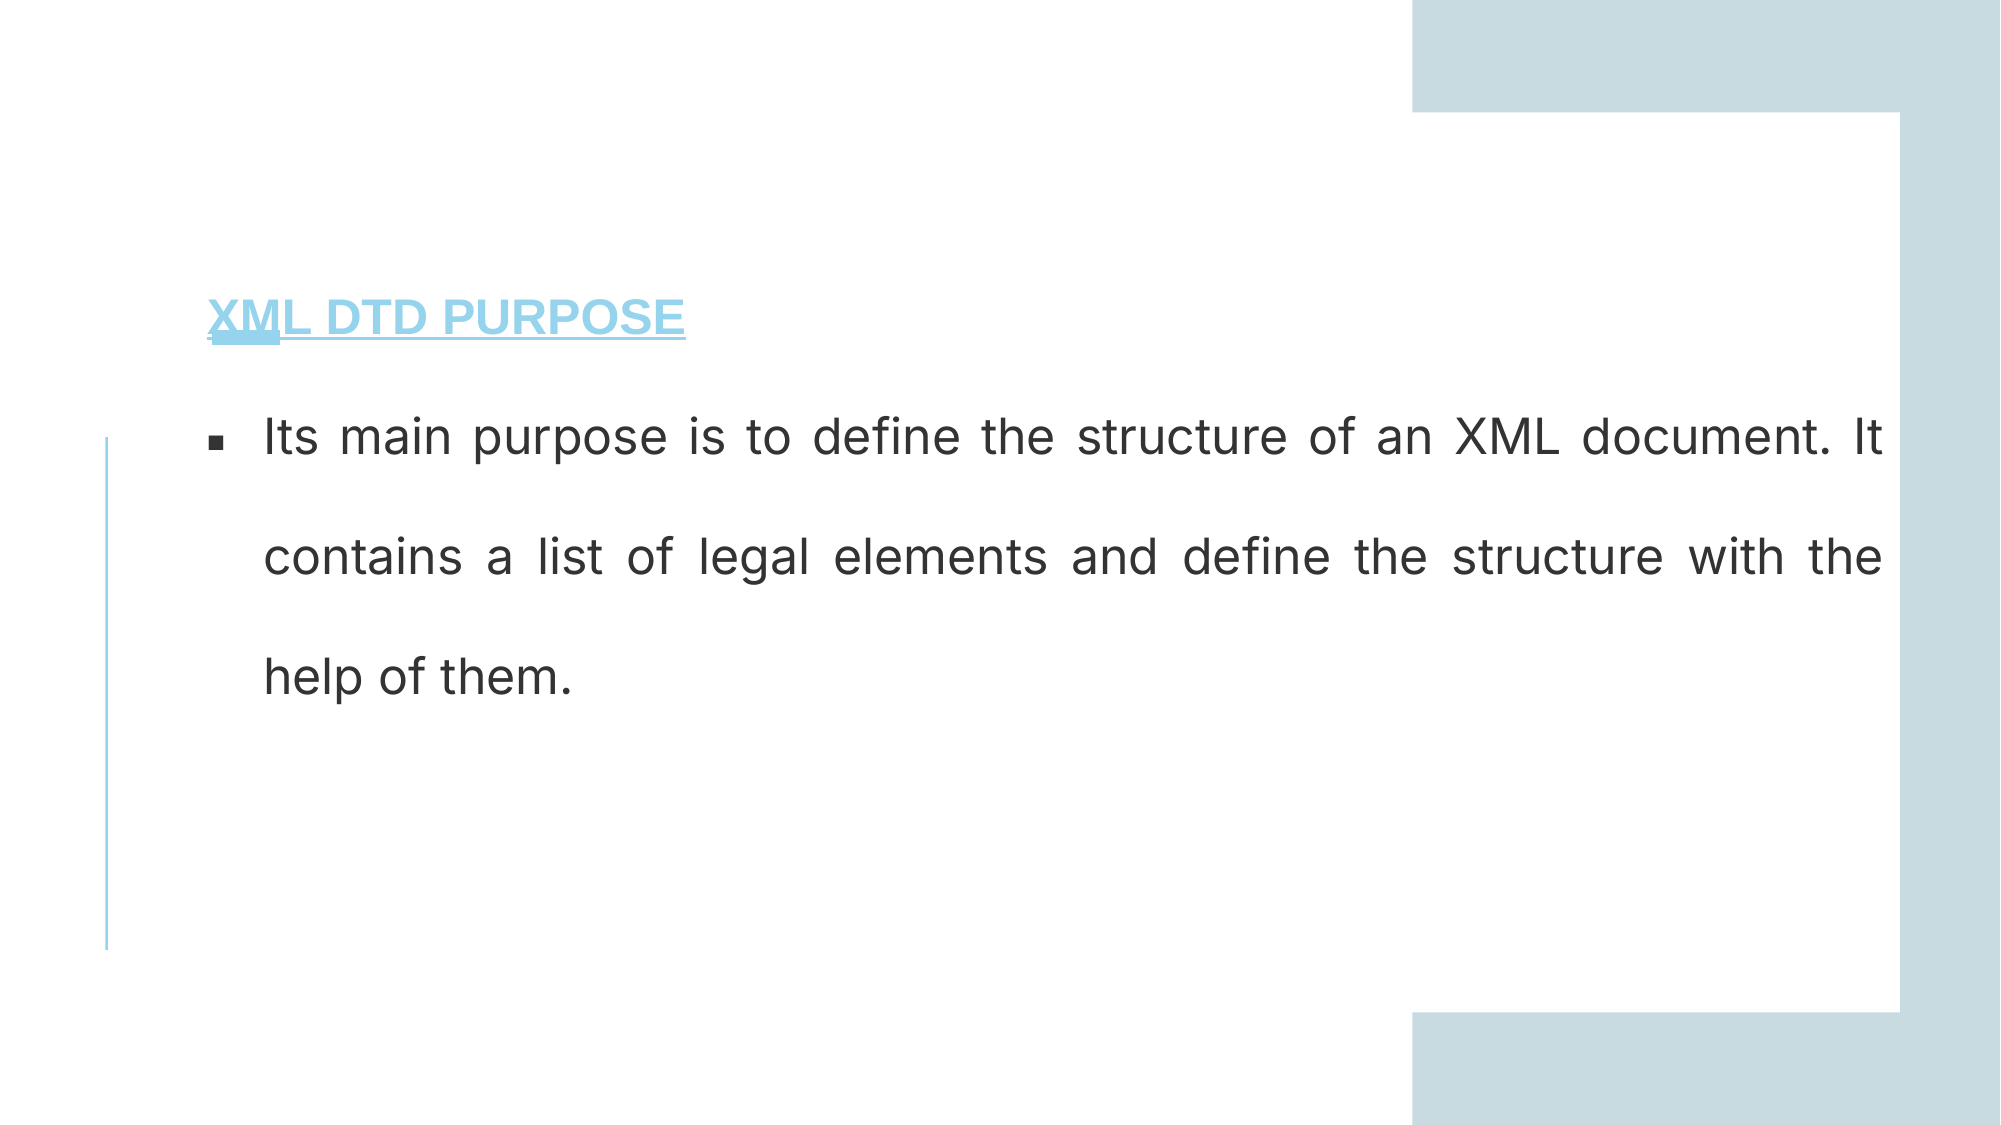

XML DTD PURPOSE
Its main purpose is to define the structure of an XML document. It contains a list of legal elements and define the structure with the help of them.